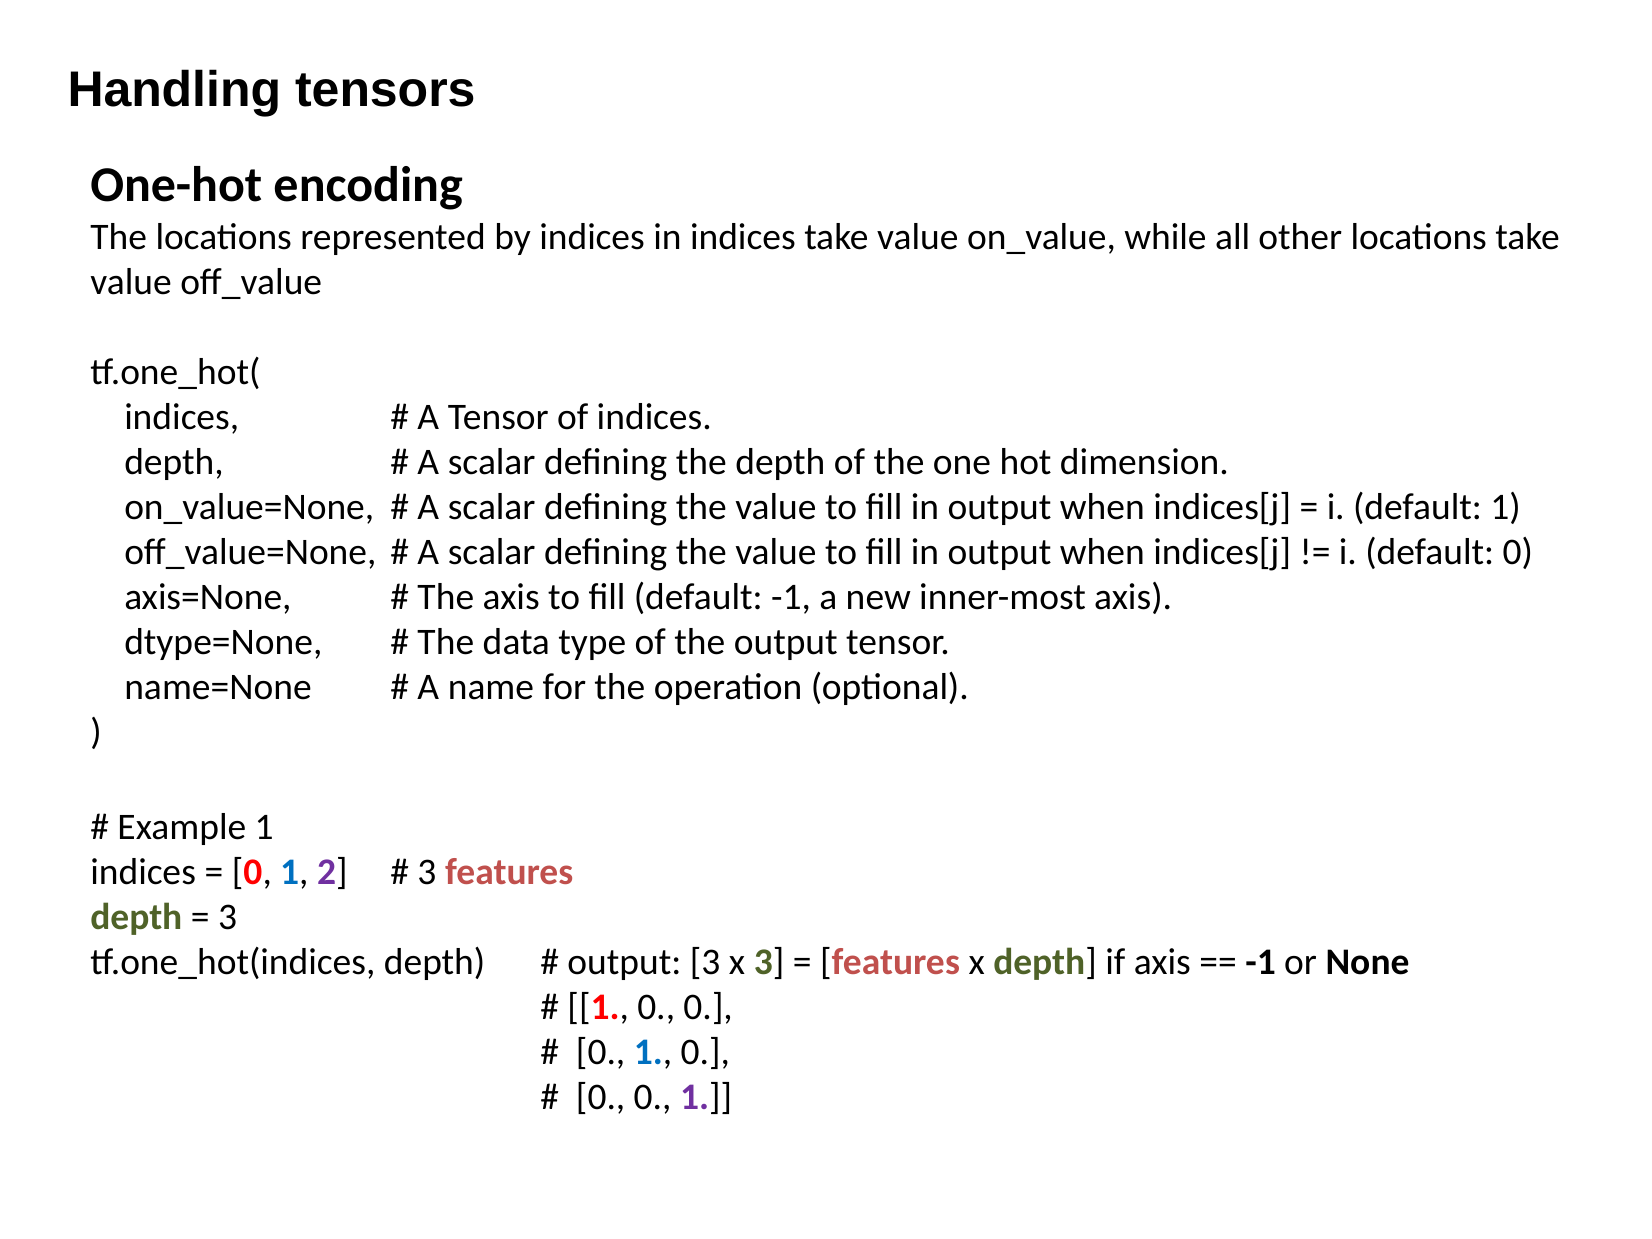

Handling tensors
One-hot encoding
The locations represented by indices in indices take value on_value, while all other locations take value off_value

tf.one_hot(
    indices,		# A Tensor of indices.
    depth,		# A scalar defining the depth of the one hot dimension.
    on_value=None,	# A scalar defining the value to fill in output when indices[j] = i. (default: 1)
    off_value=None,	# A scalar defining the value to fill in output when indices[j] != i. (default: 0)
    axis=None,	# The axis to fill (default: -1, a new inner-most axis).
    dtype=None,	# The data type of the output tensor.
    name=None	# A name for the operation (optional).
)
# Example 1
indices = [0, 1, 2]	# 3 features
depth = 3
tf.one_hot(indices, depth) 	# output: [3 x 3] = [features x depth] if axis == -1 or None
			# [[1., 0., 0.],
			#  [0., 1., 0.],
			#  [0., 0., 1.]]